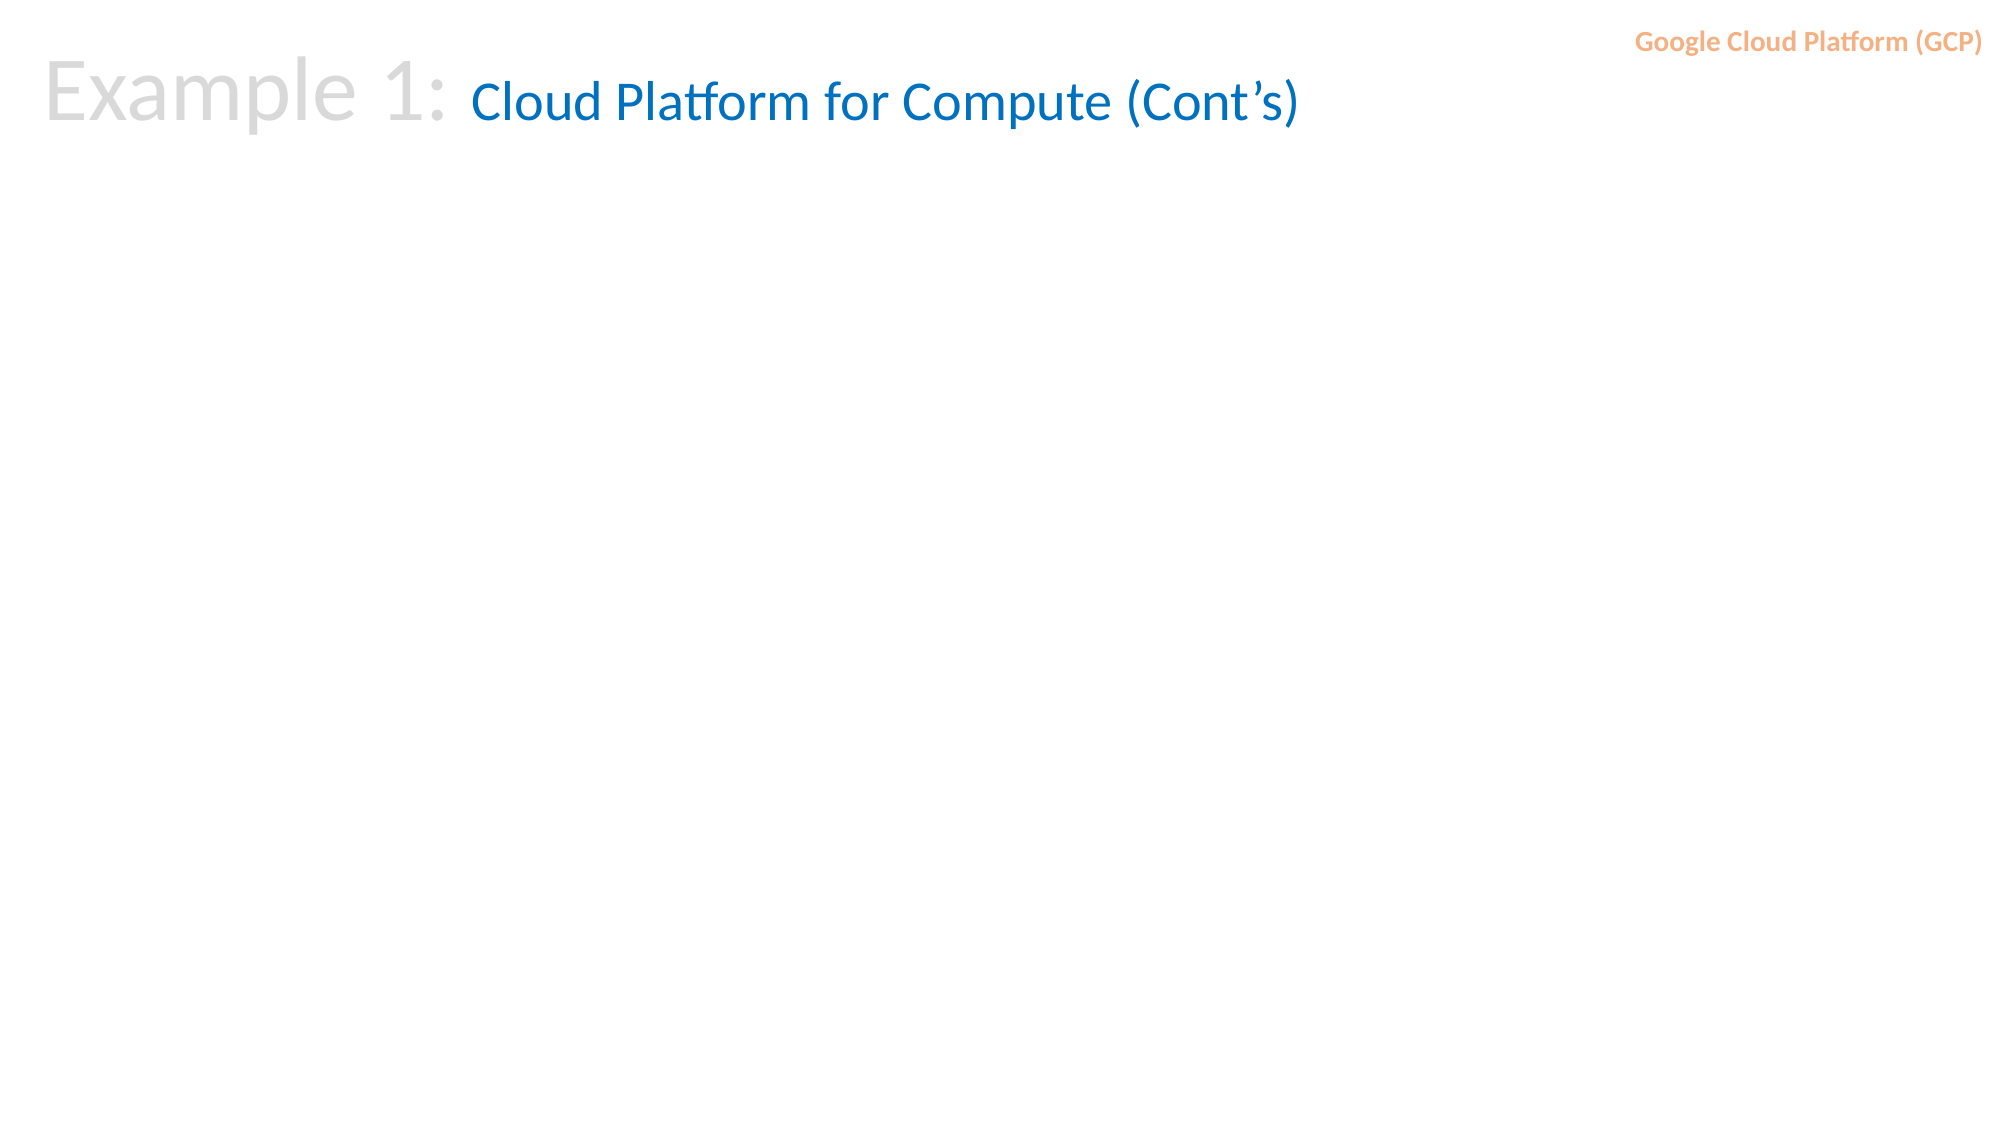

Google Cloud Platform (GCP)
# Example 1: Cloud Platform for Compute (Cont’s)